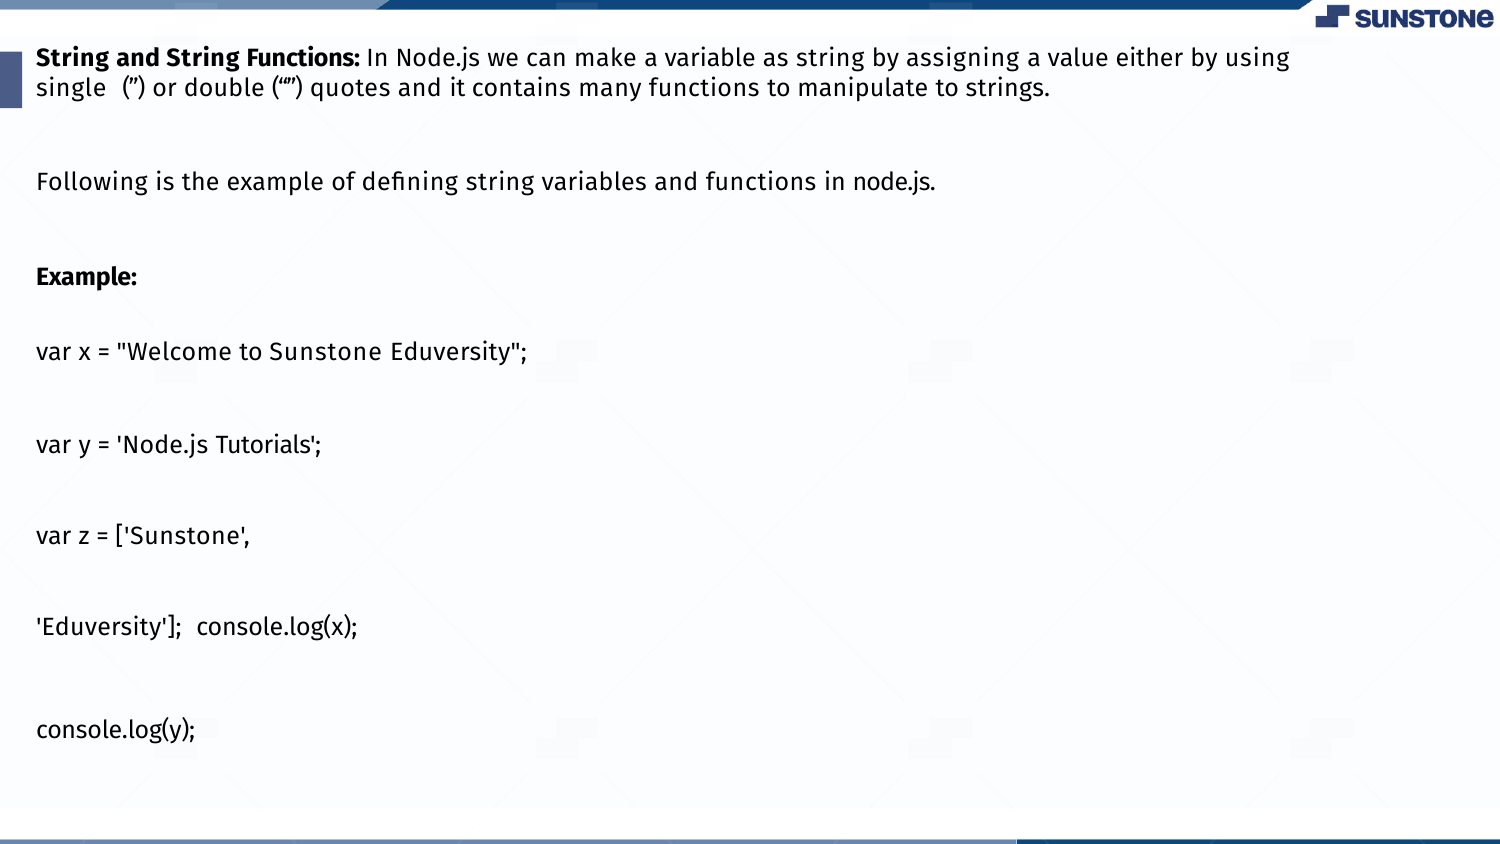

String and String Functions: In Node.js we can make a variable as string by assigning a value either by using single  (”) or double (“”) quotes and it contains many functions to manipulate to strings.

Following is the example of deﬁning string variables and functions in node.js.

Example:

var x = "Welcome to Sunstone Eduversity";

var y = 'Node.js Tutorials';
var z = ['Sunstone', 'Eduversity'];  console.log(x);
console.log(y);